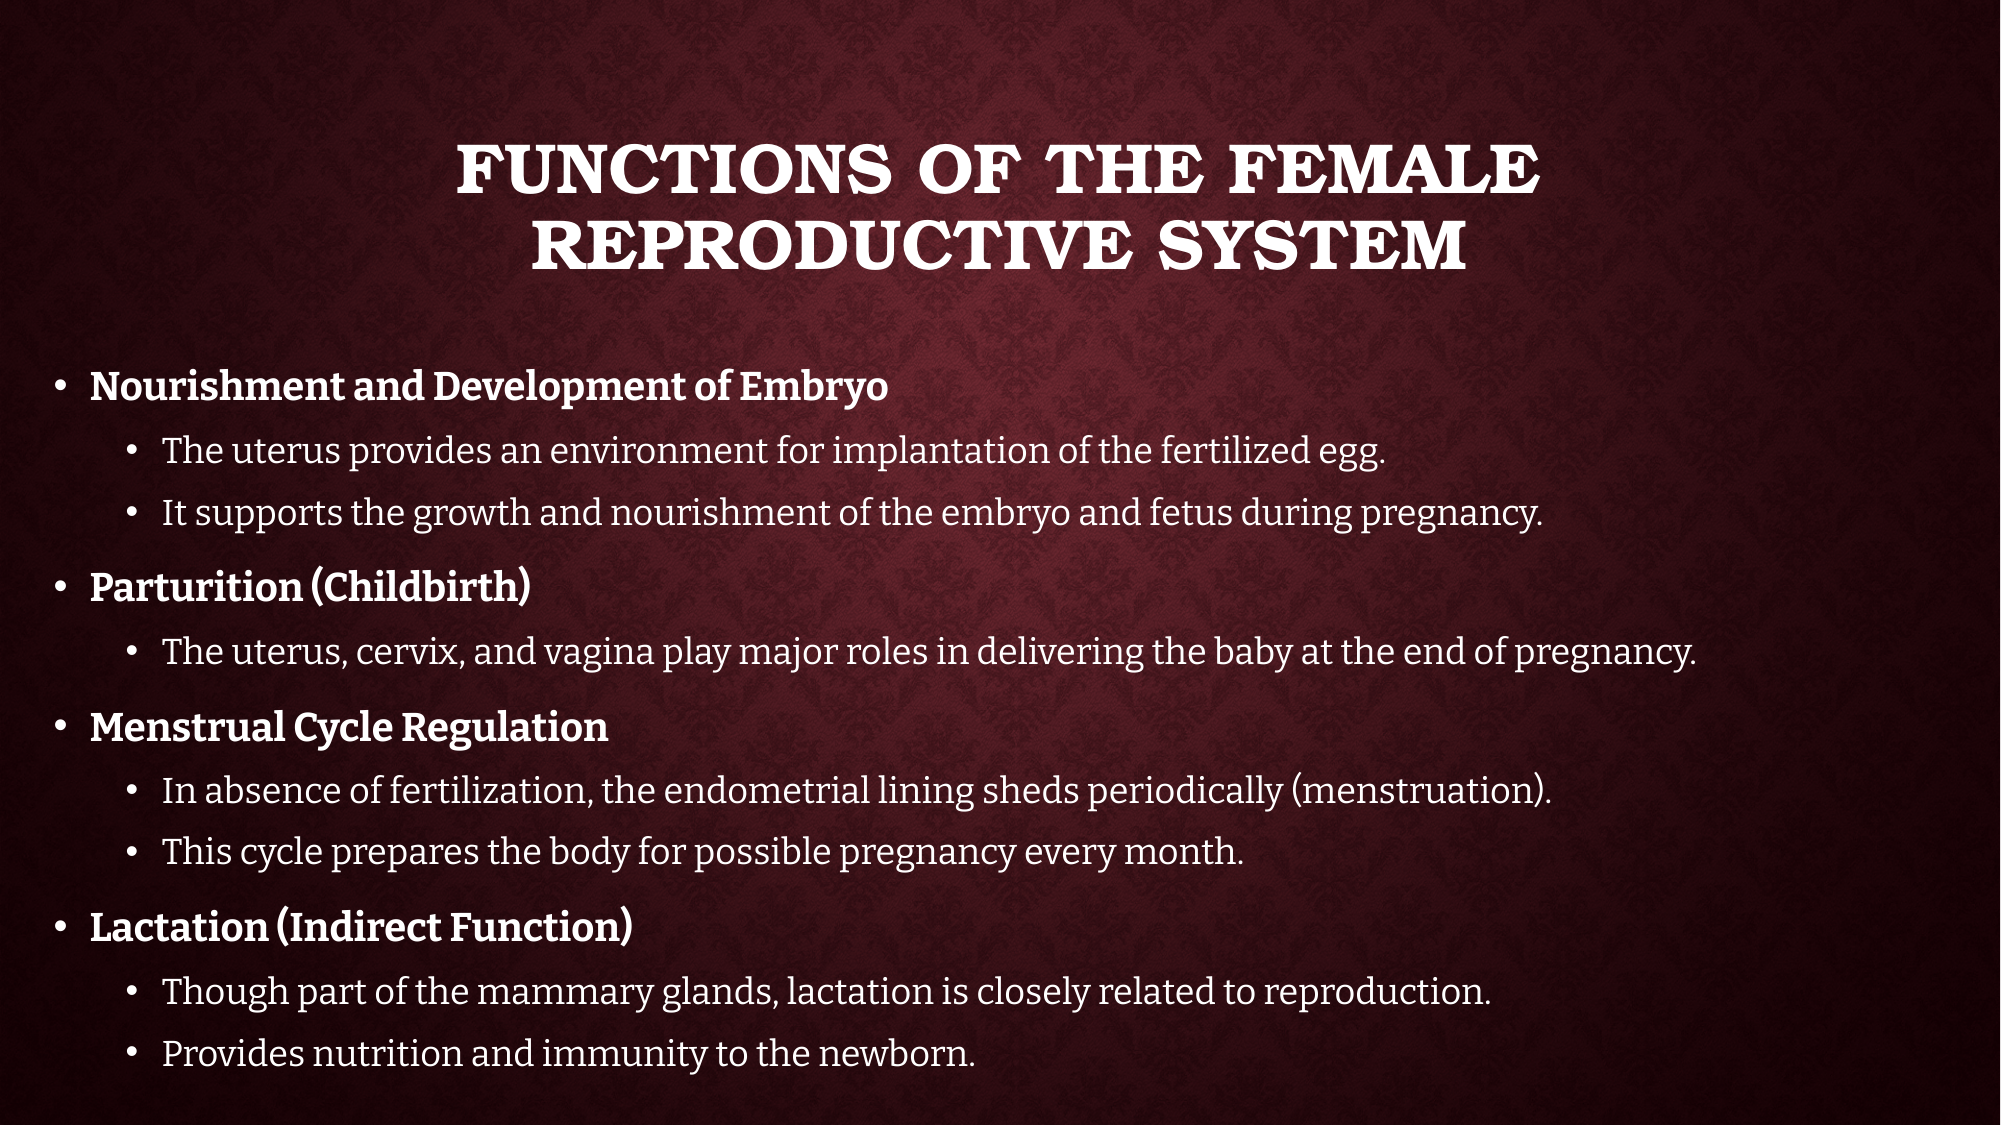

# Functions of the Female Reproductive System
Nourishment and Development of Embryo
The uterus provides an environment for implantation of the fertilized egg.
It supports the growth and nourishment of the embryo and fetus during pregnancy.
Parturition (Childbirth)
The uterus, cervix, and vagina play major roles in delivering the baby at the end of pregnancy.
Menstrual Cycle Regulation
In absence of fertilization, the endometrial lining sheds periodically (menstruation).
This cycle prepares the body for possible pregnancy every month.
Lactation (Indirect Function)
Though part of the mammary glands, lactation is closely related to reproduction.
Provides nutrition and immunity to the newborn.